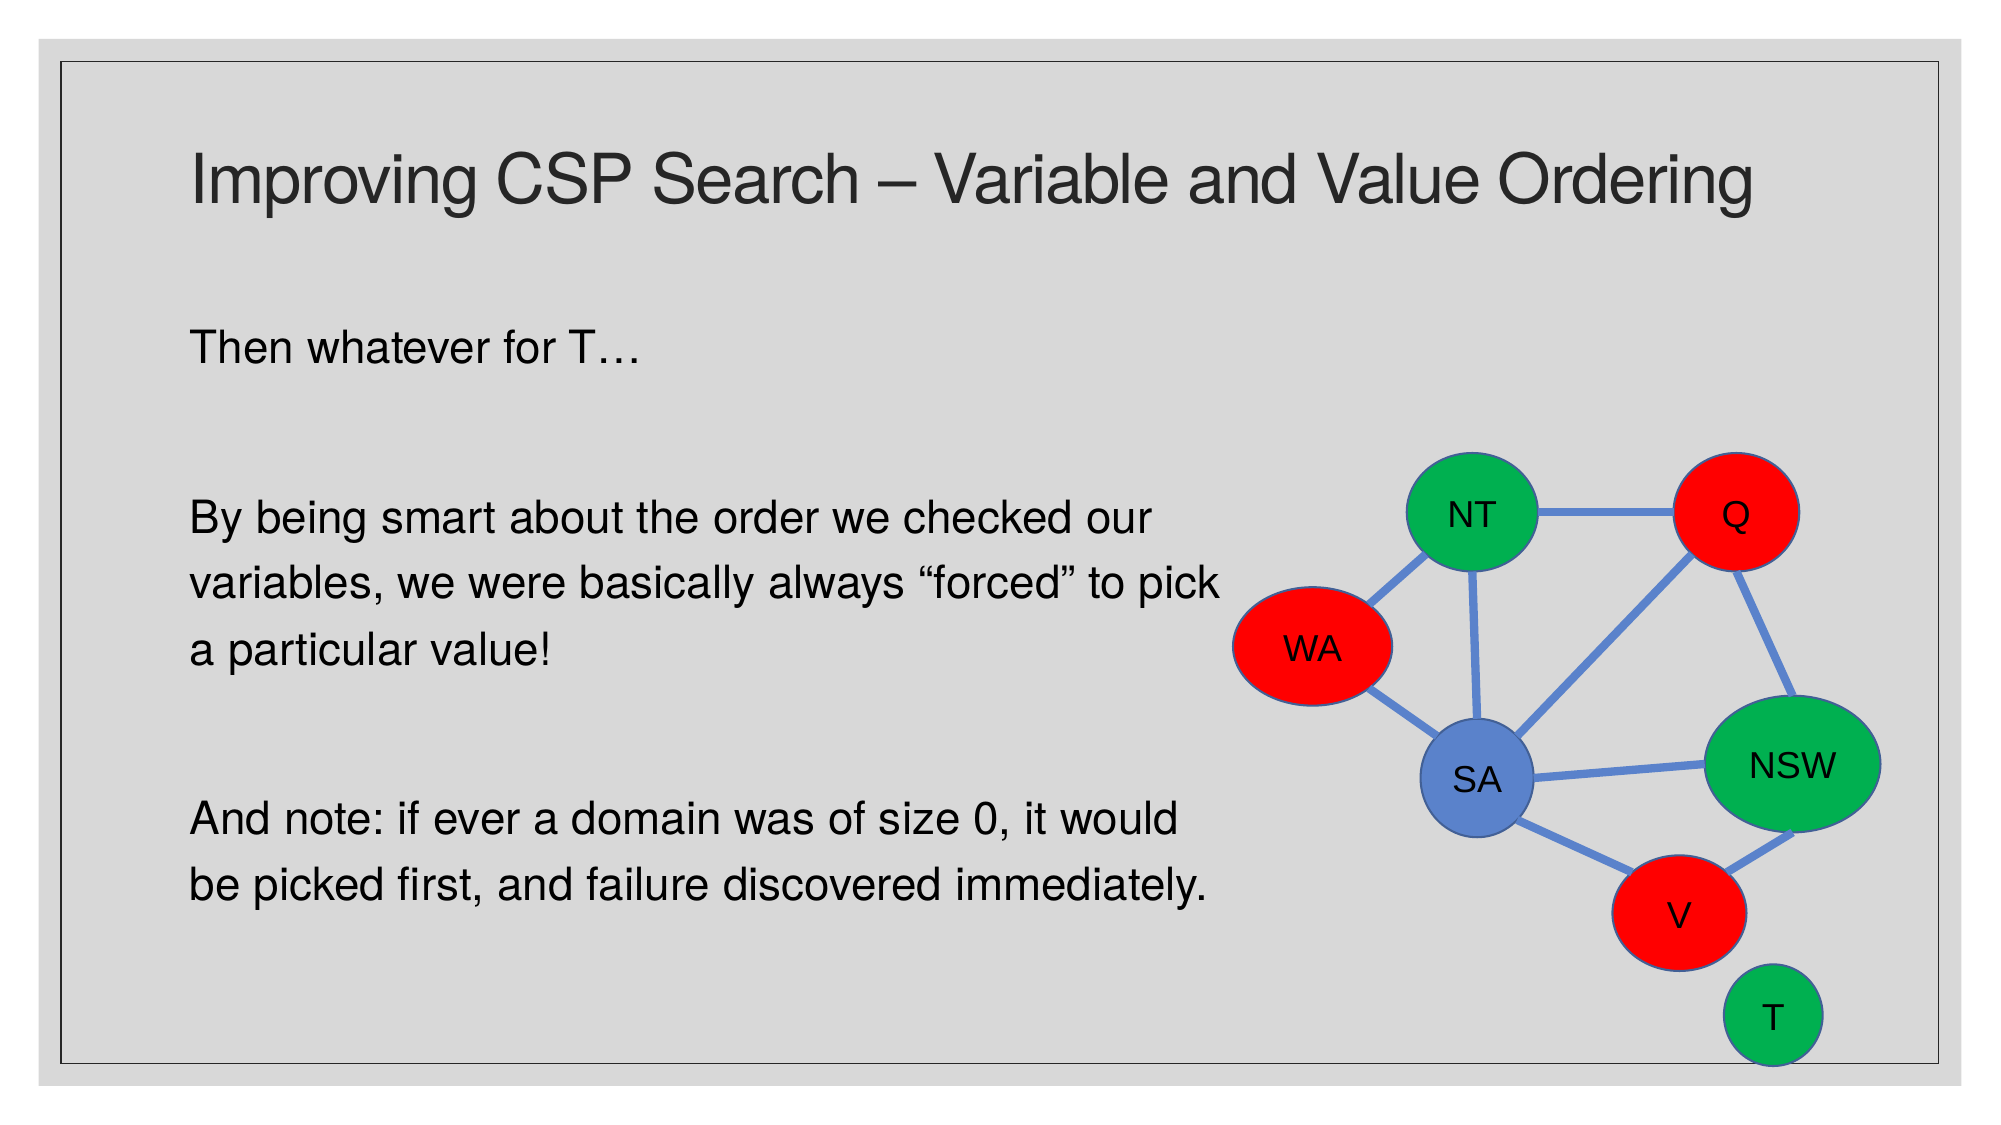

# Improving CSP Search – Variable and Value Ordering
Then whatever for T…

By being smart about the order we checked our variables, we were basically always “forced” to pick a particular value!

And note: if ever a domain was of size 0, it would be picked first, and failure discovered immediately.

NT
Q
WA
NSW
SA
V
T